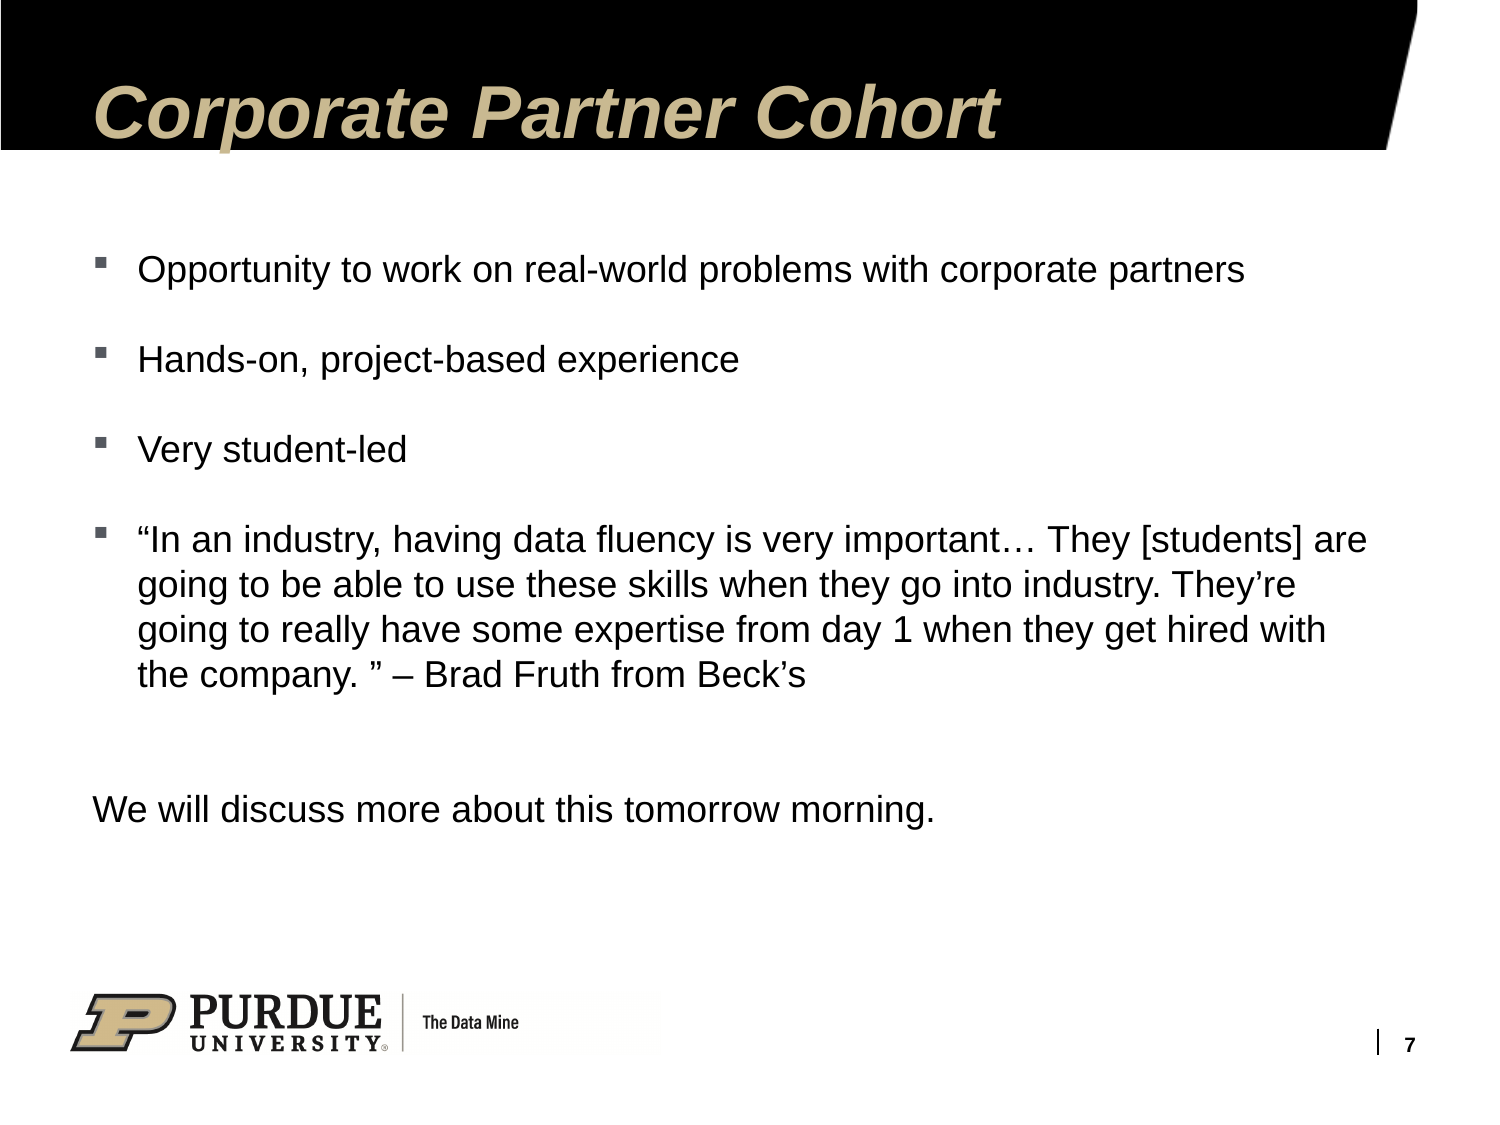

# Corporate Partner Cohort
Opportunity to work on real-world problems with corporate partners

Hands-on, project-based experience

Very student-led

“In an industry, having data fluency is very important… They [students] are going to be able to use these skills when they go into industry. They’re going to really have some expertise from day 1 when they get hired with the company. ” – Brad Fruth from Beck’s

We will discuss more about this tomorrow morning.

7